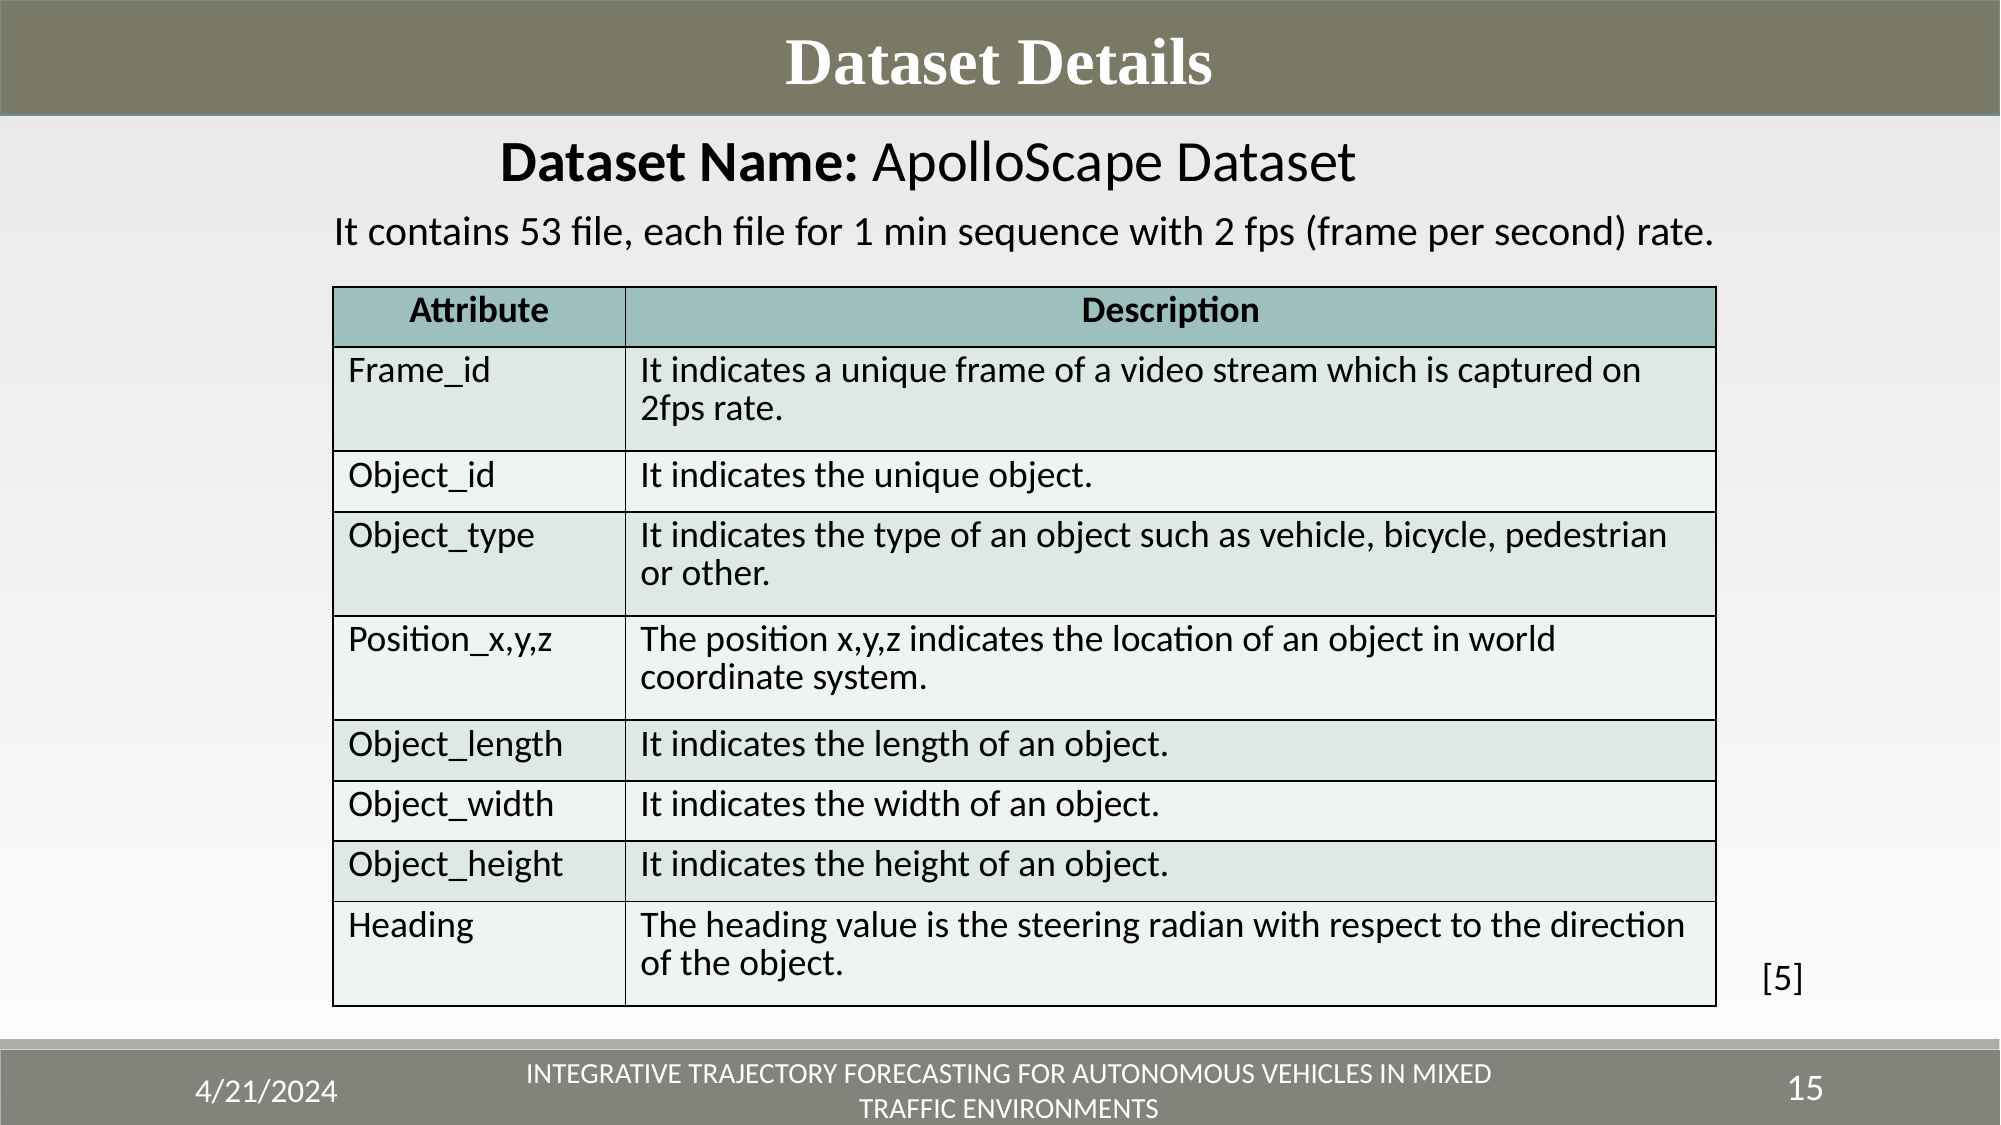

Dataset Details
Dataset Name: ApolloScape Dataset

It contains 53 file, each file for 1 min sequence with 2 fps (frame per second) rate.

| Attribute | Description |
| --- | --- |
| Frame\_id | It indicates a unique frame of a video stream which is captured on 2fps rate. |
| Object\_id | It indicates the unique object. |
| Object\_type | It indicates the type of an object such as vehicle, bicycle, pedestrian or other. |
| Position\_x,y,z | The position x,y,z indicates the location of an object in world coordinate system. |
| Object\_length | It indicates the length of an object. |
| Object\_width | It indicates the width of an object. |
| Object\_height | It indicates the height of an object. |
| Heading | The heading value is the steering radian with respect to the direction of the object. |
[5]
15
4/21/2024
Integrative Trajectory Forecasting for Autonomous Vehicles in Mixed Traffic Environments